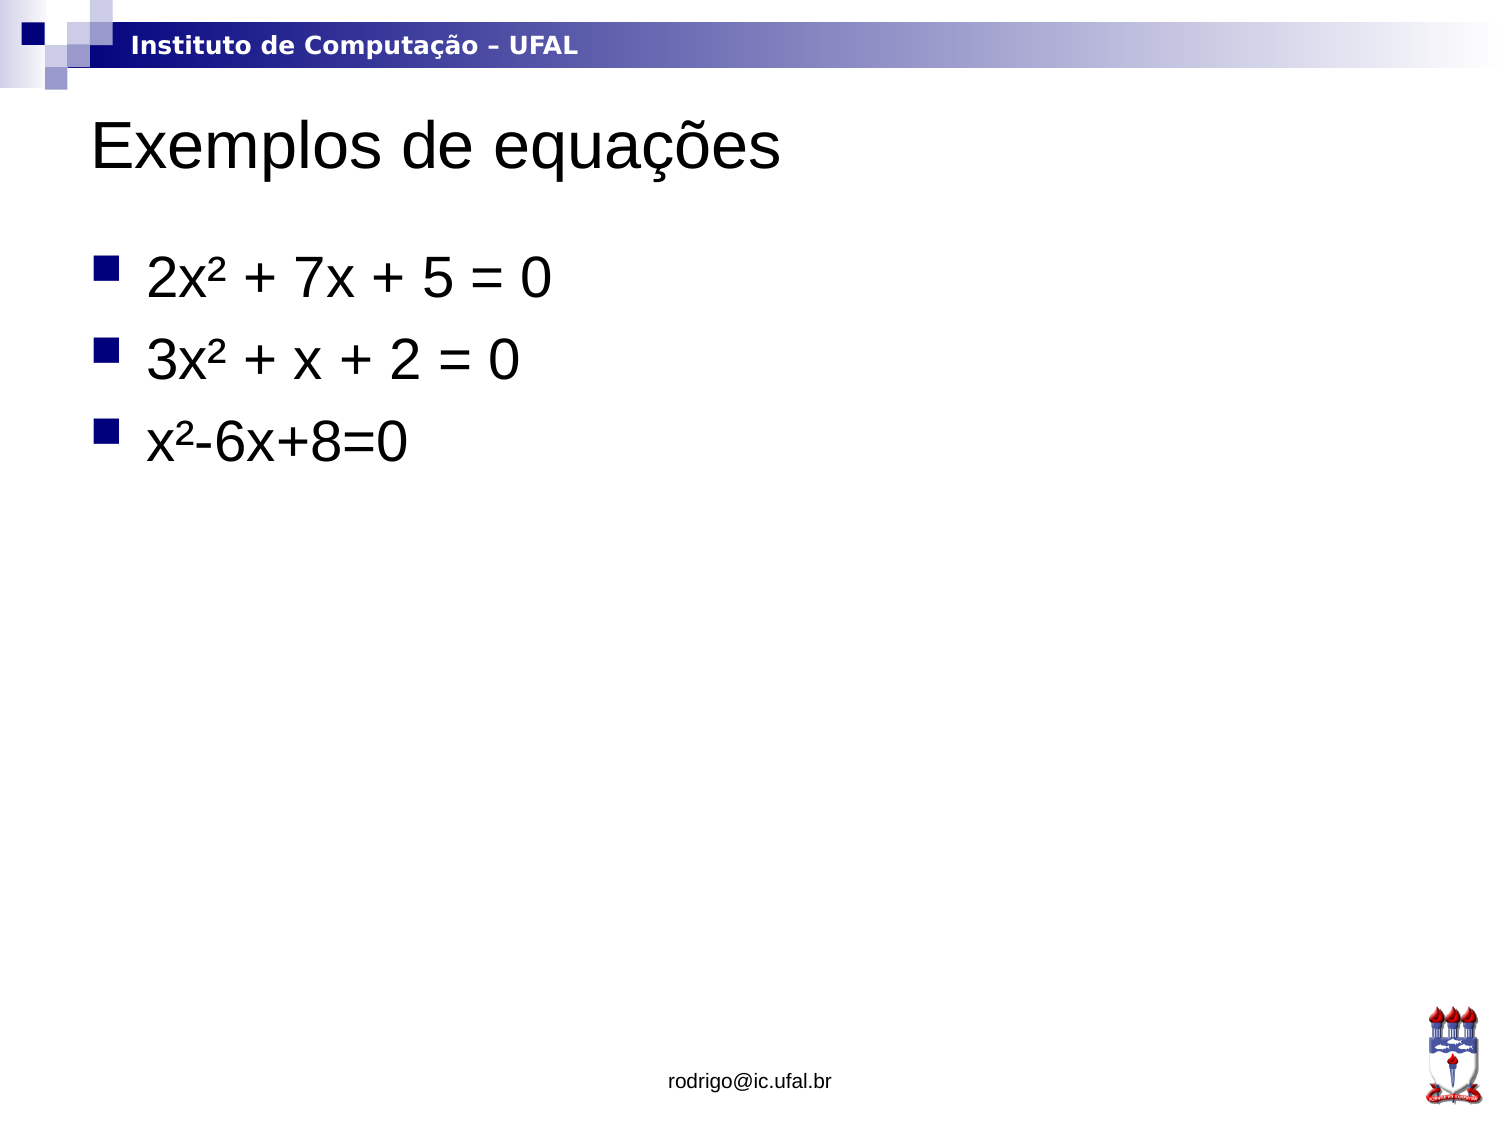

# Exemplos de equações
2x² + 7x + 5 = 0
3x² + x + 2 = 0
x²-6x+8=0
rodrigo@ic.ufal.br